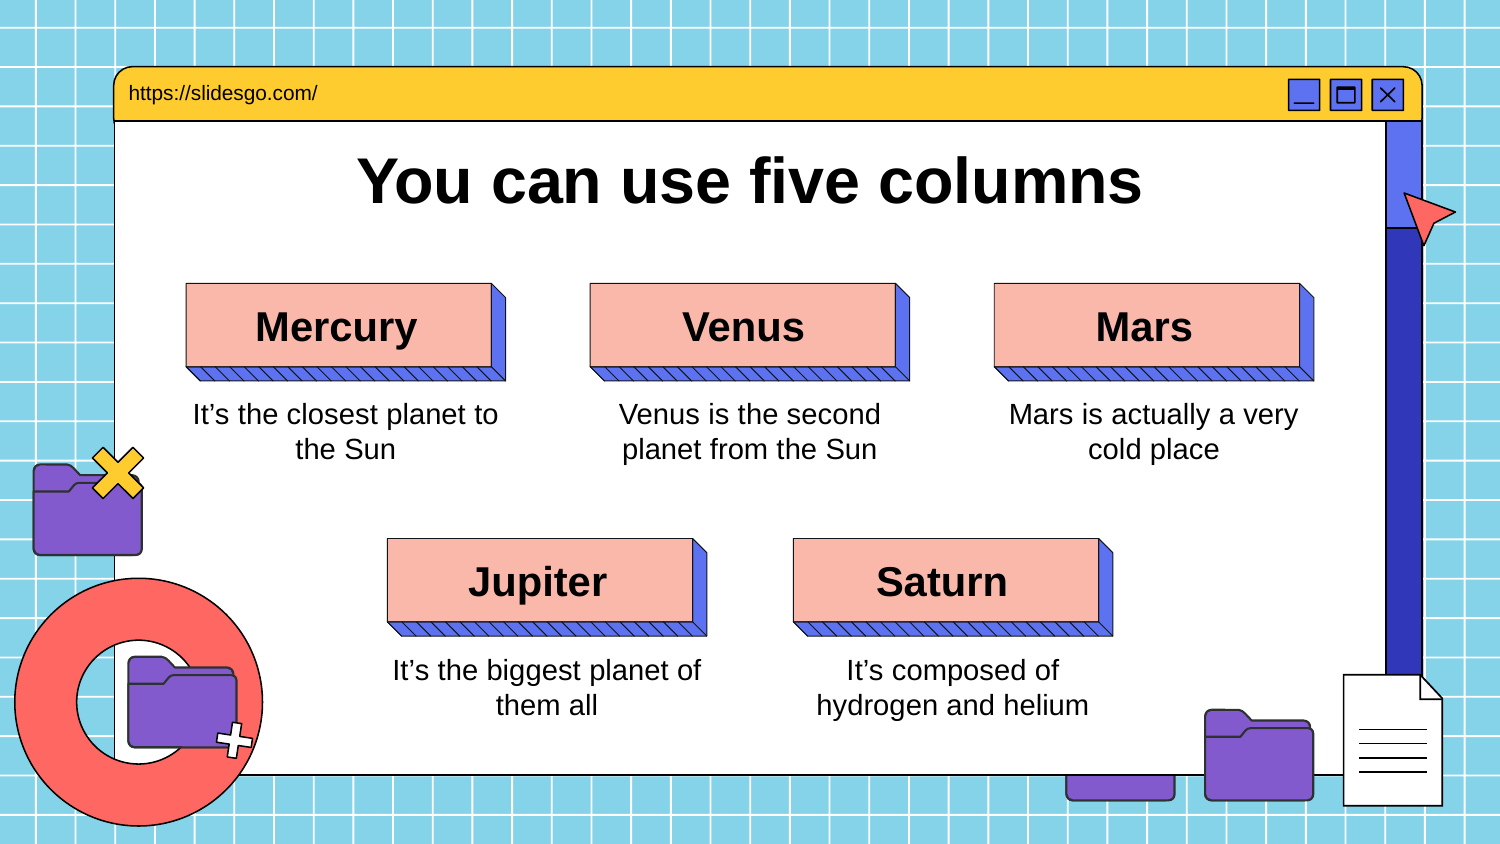

https://slidesgo.com/
# You can use five columns

Mercury
Venus
Mars
It’s the closest planet to the Sun
Venus is the second planet from the Sun
Mars is actually a very cold place

Jupiter

Saturn

It’s the biggest planet of them all
It’s composed of hydrogen and helium